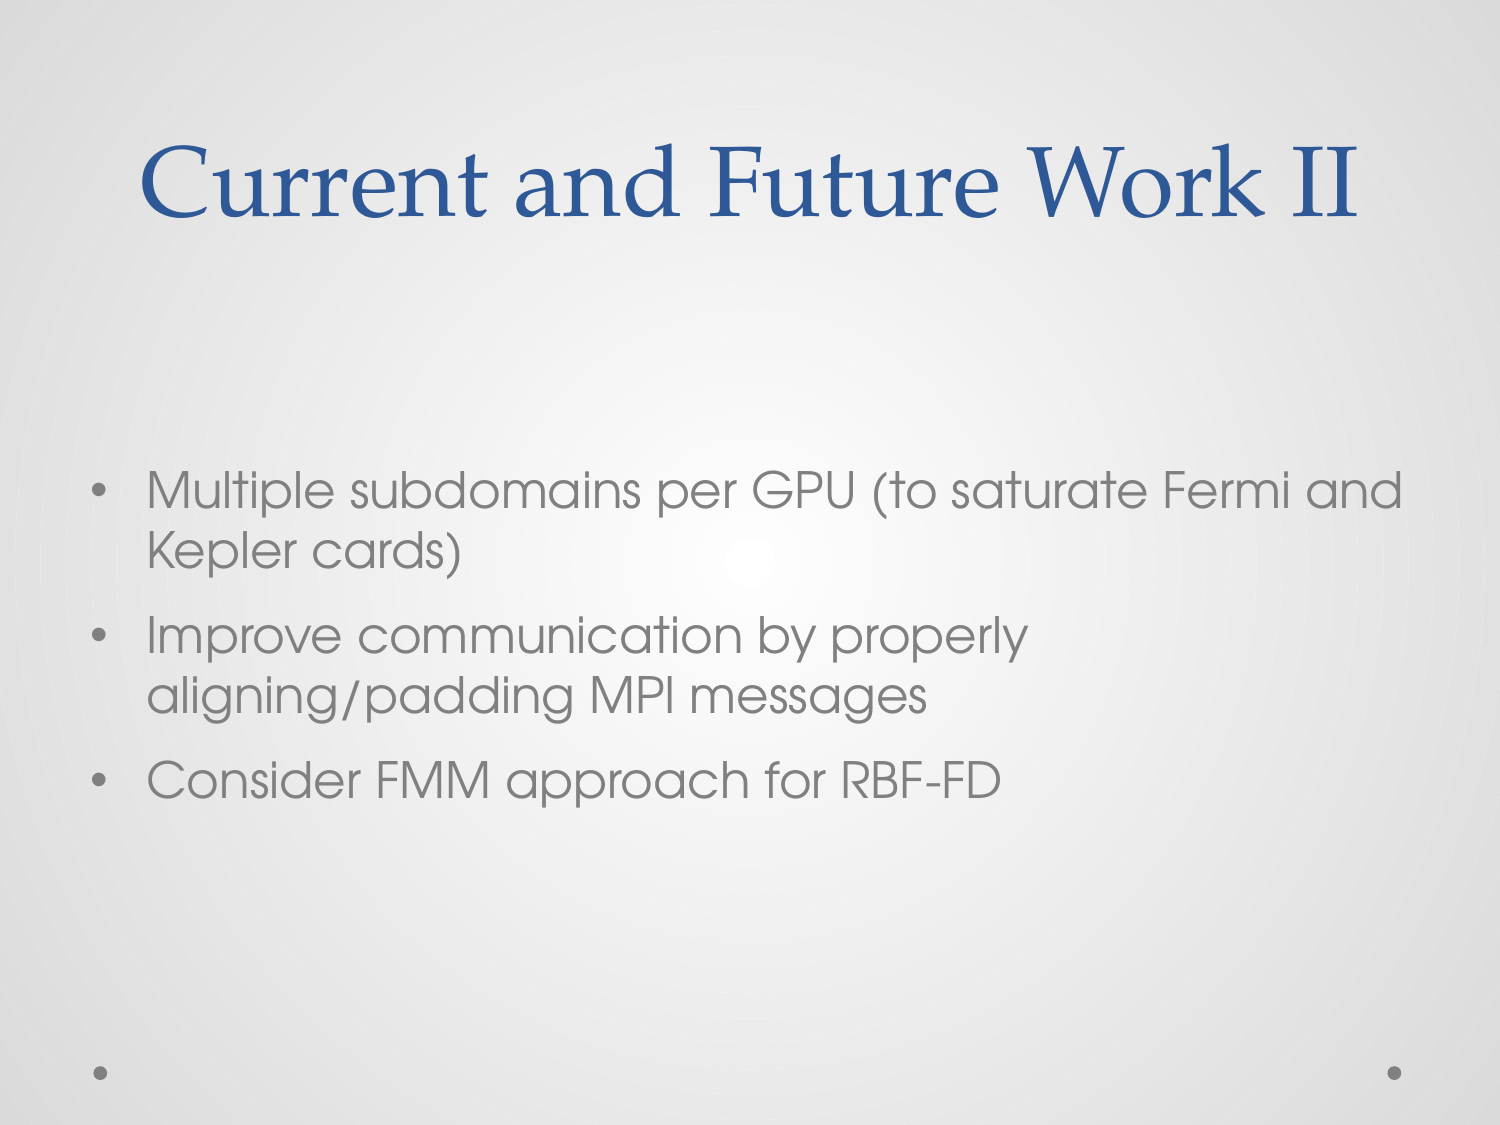

# Current and Future Work II
Multiple subdomains per GPU (to saturate Fermi and Kepler cards)
Improve communication by properly aligning/padding MPI messages
Consider FMM approach for RBF-FD